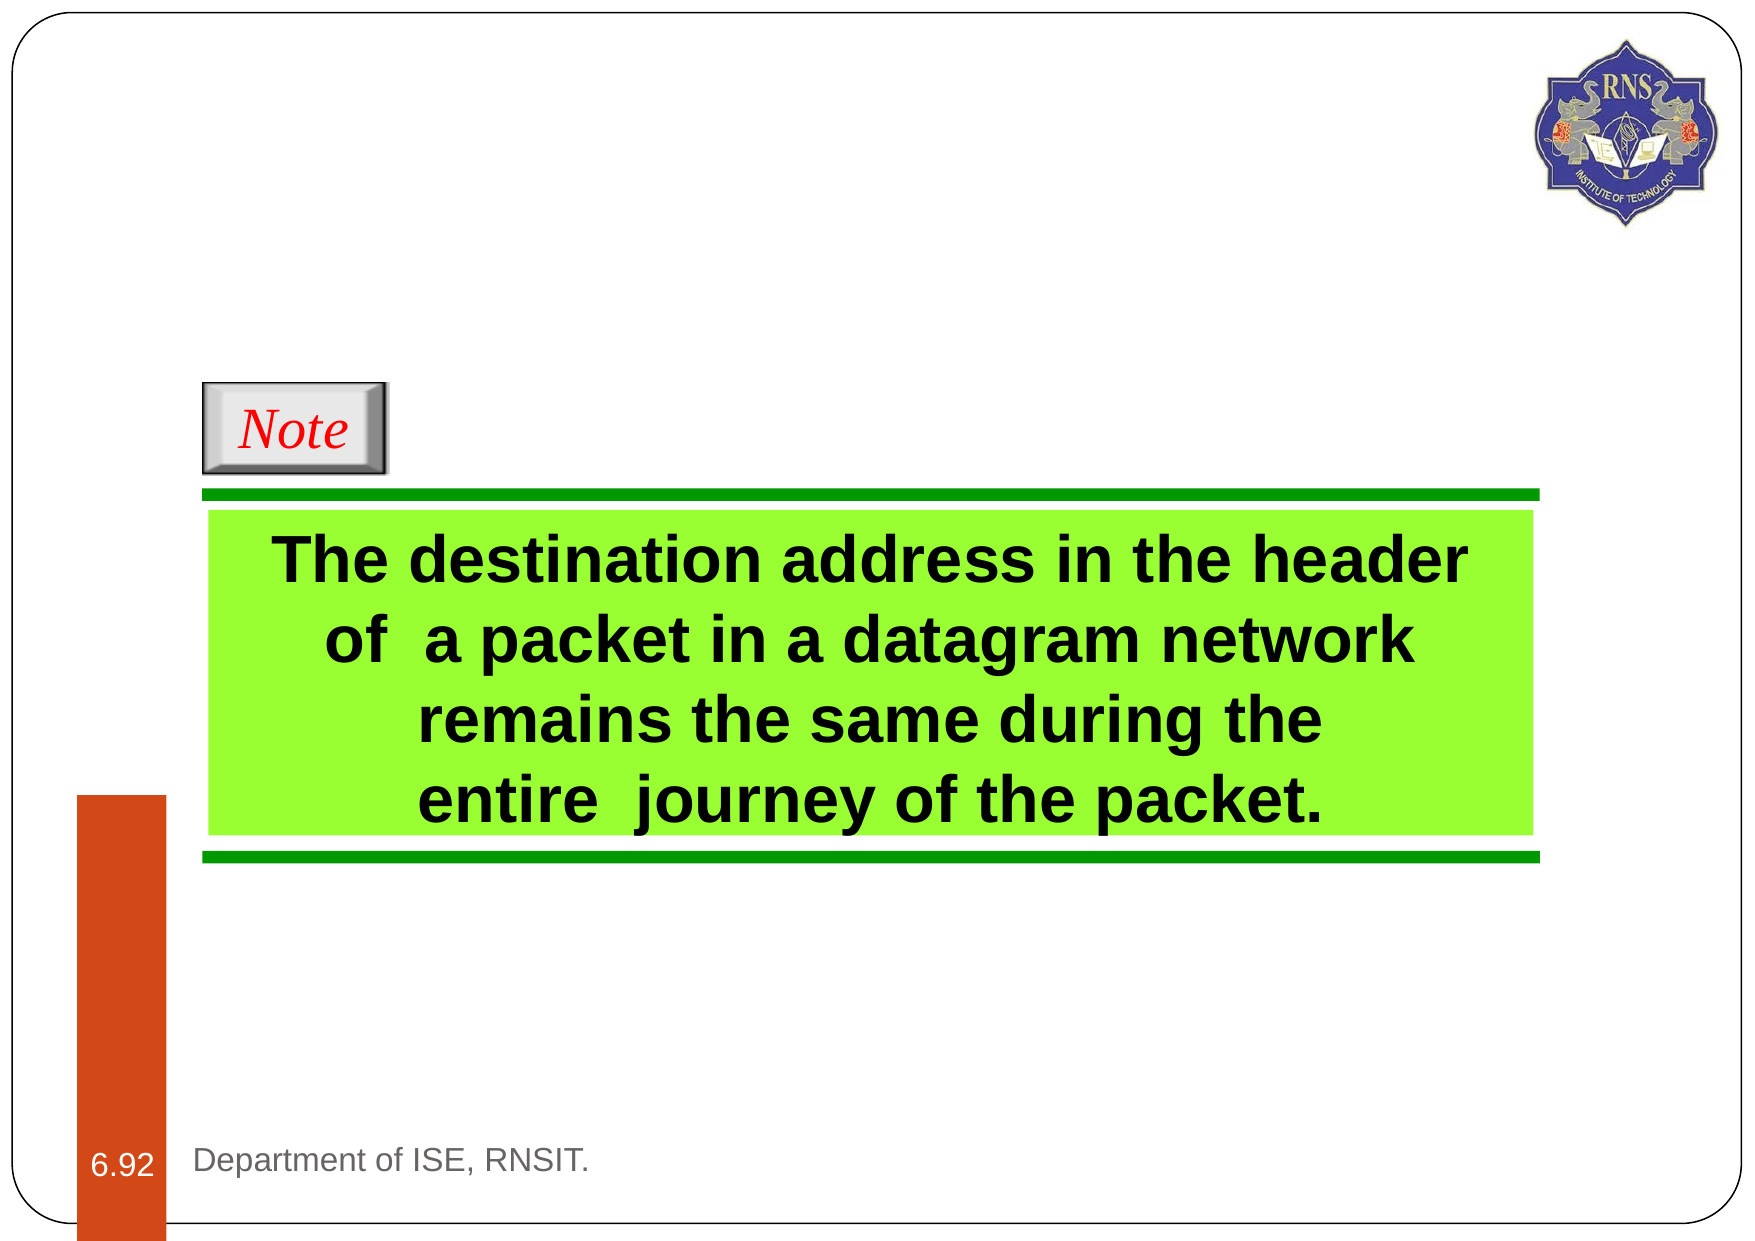

# Note

The destination address in the header of  a packet in a datagram network
remains the same during the entire  journey of the packet.

Department of ISE, RNSIT.
6.92